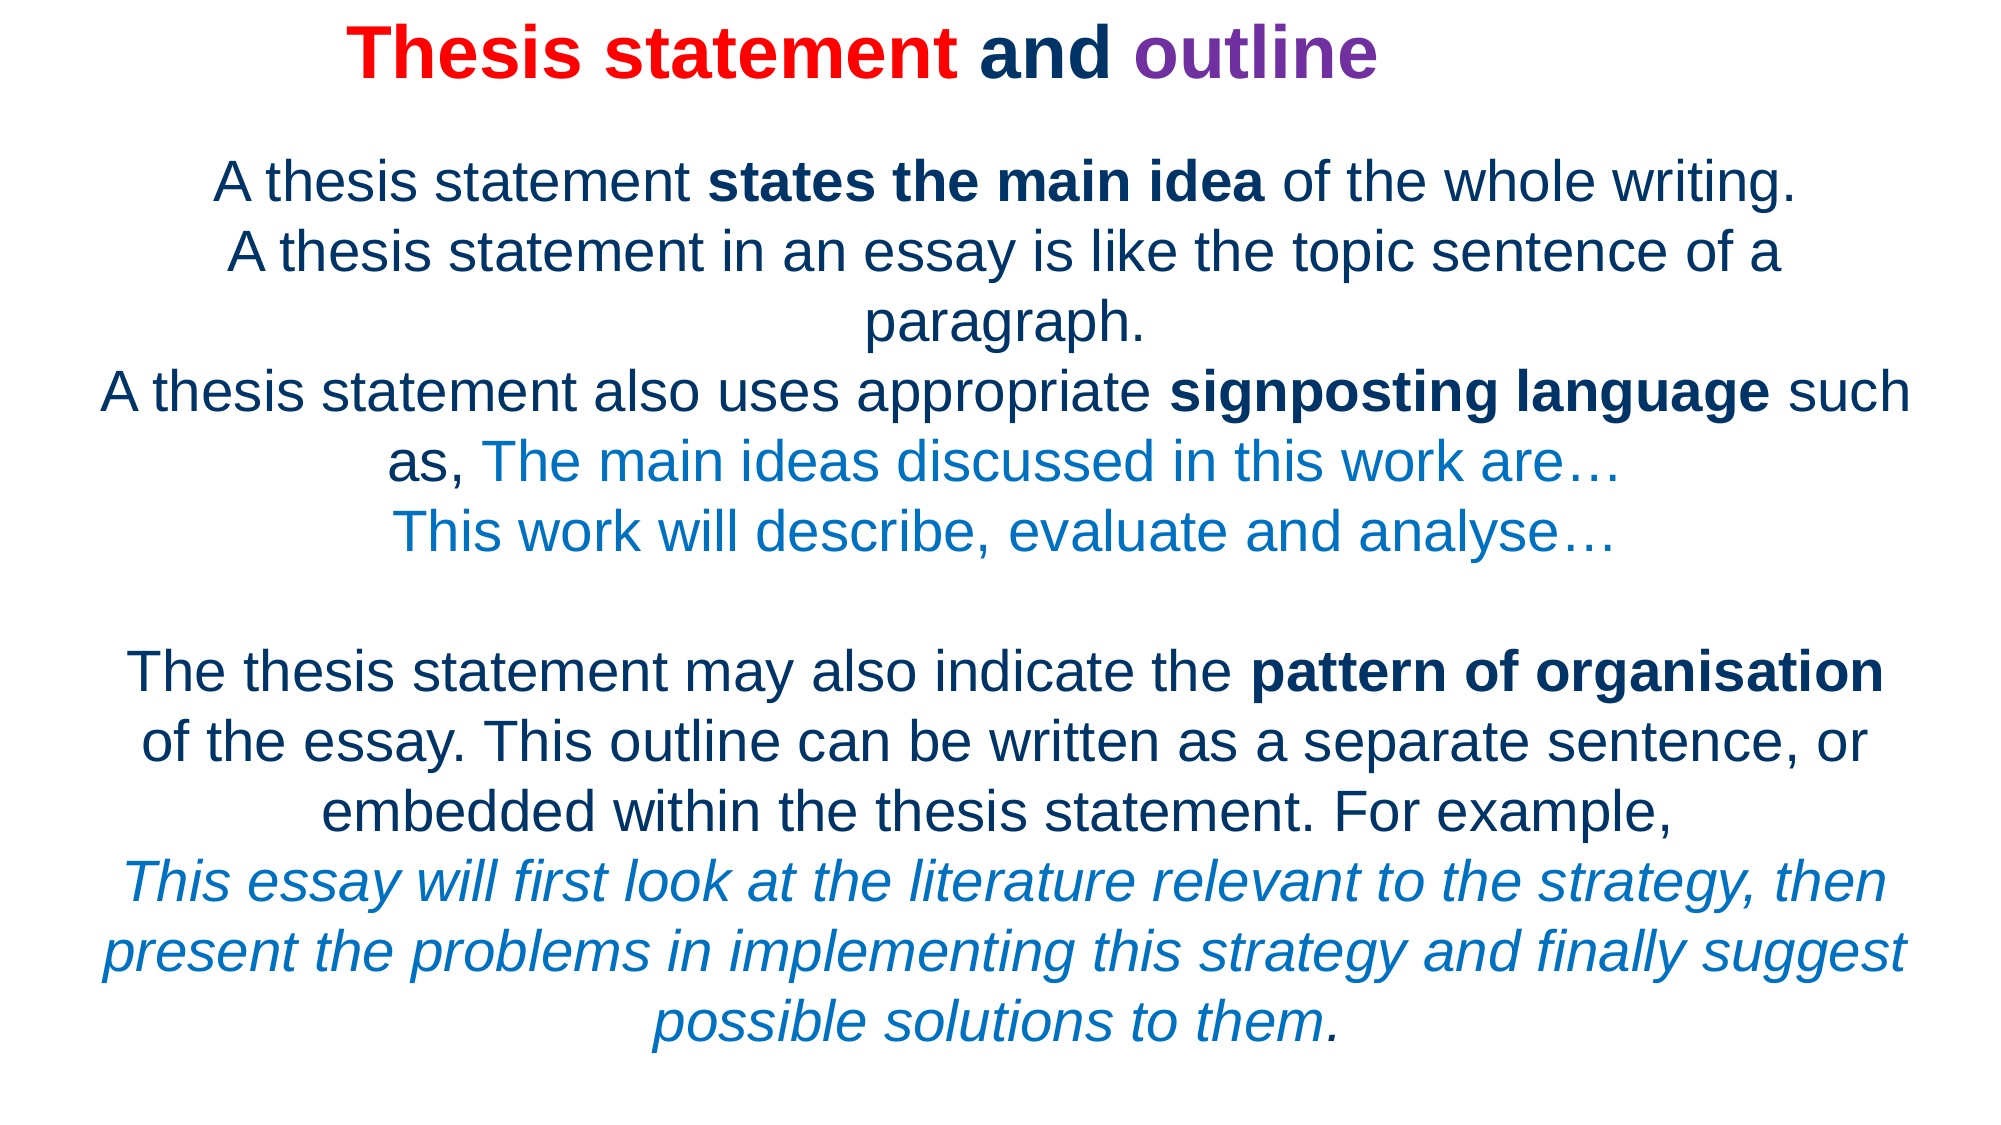

# Thesis statement and outline
A thesis statement states the main idea of the whole writing.
A thesis statement in an essay is like the topic sentence of a paragraph.
A thesis statement also uses appropriate signposting language such as, The main ideas discussed in this work are…
This work will describe, evaluate and analyse…

The thesis statement may also indicate the pattern of organisation of the essay. This outline can be written as a separate sentence, or embedded within the thesis statement. For example,
This essay will first look at the literature relevant to the strategy, then present the problems in implementing this strategy and finally suggest possible solutions to them.